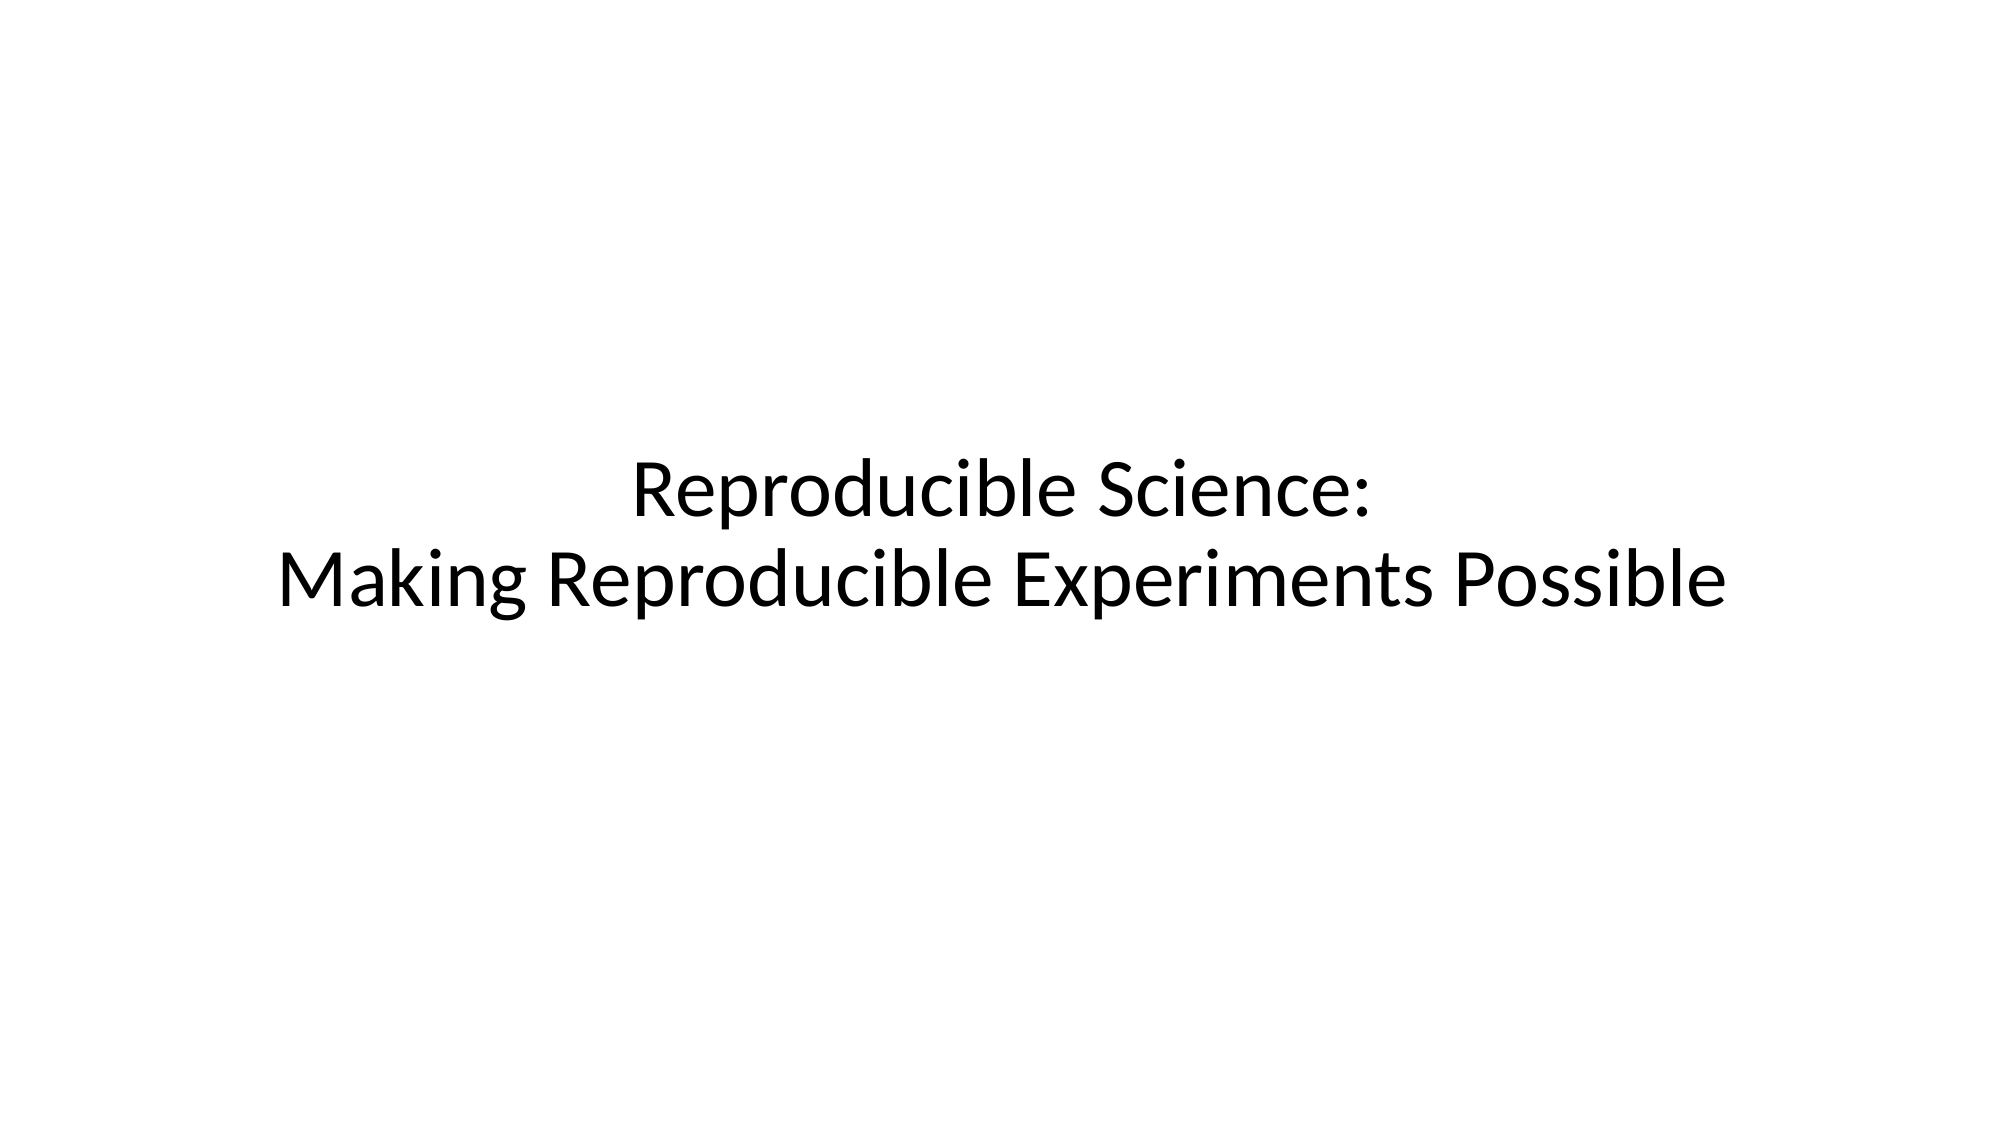

# Reproducible Science: Making Reproducible Experiments Possible